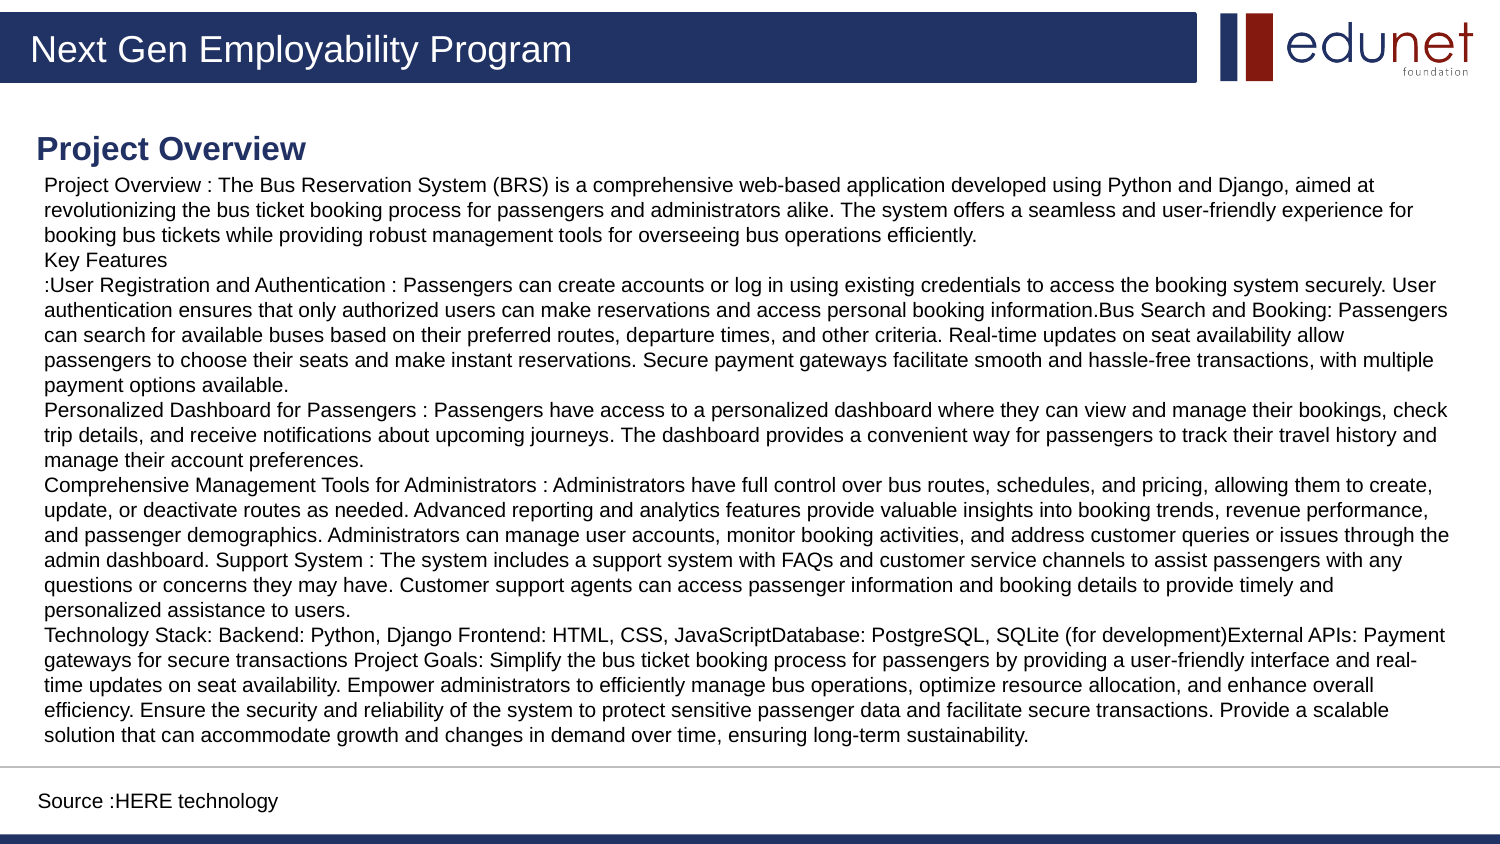

Project Overview
Project Overview : The Bus Reservation System (BRS) is a comprehensive web-based application developed using Python and Django, aimed at revolutionizing the bus ticket booking process for passengers and administrators alike. The system offers a seamless and user-friendly experience for booking bus tickets while providing robust management tools for overseeing bus operations efficiently.
Key Features
:User Registration and Authentication : Passengers can create accounts or log in using existing credentials to access the booking system securely. User authentication ensures that only authorized users can make reservations and access personal booking information.Bus Search and Booking: Passengers can search for available buses based on their preferred routes, departure times, and other criteria. Real-time updates on seat availability allow passengers to choose their seats and make instant reservations. Secure payment gateways facilitate smooth and hassle-free transactions, with multiple payment options available.
Personalized Dashboard for Passengers : Passengers have access to a personalized dashboard where they can view and manage their bookings, check trip details, and receive notifications about upcoming journeys. The dashboard provides a convenient way for passengers to track their travel history and manage their account preferences.
Comprehensive Management Tools for Administrators : Administrators have full control over bus routes, schedules, and pricing, allowing them to create, update, or deactivate routes as needed. Advanced reporting and analytics features provide valuable insights into booking trends, revenue performance, and passenger demographics. Administrators can manage user accounts, monitor booking activities, and address customer queries or issues through the admin dashboard. Support System : The system includes a support system with FAQs and customer service channels to assist passengers with any questions or concerns they may have. Customer support agents can access passenger information and booking details to provide timely and personalized assistance to users.
Technology Stack: Backend: Python, Django Frontend: HTML, CSS, JavaScriptDatabase: PostgreSQL, SQLite (for development)External APIs: Payment gateways for secure transactions Project Goals: Simplify the bus ticket booking process for passengers by providing a user-friendly interface and real-time updates on seat availability. Empower administrators to efficiently manage bus operations, optimize resource allocation, and enhance overall efficiency. Ensure the security and reliability of the system to protect sensitive passenger data and facilitate secure transactions. Provide a scalable solution that can accommodate growth and changes in demand over time, ensuring long-term sustainability.
Source :HERE technology